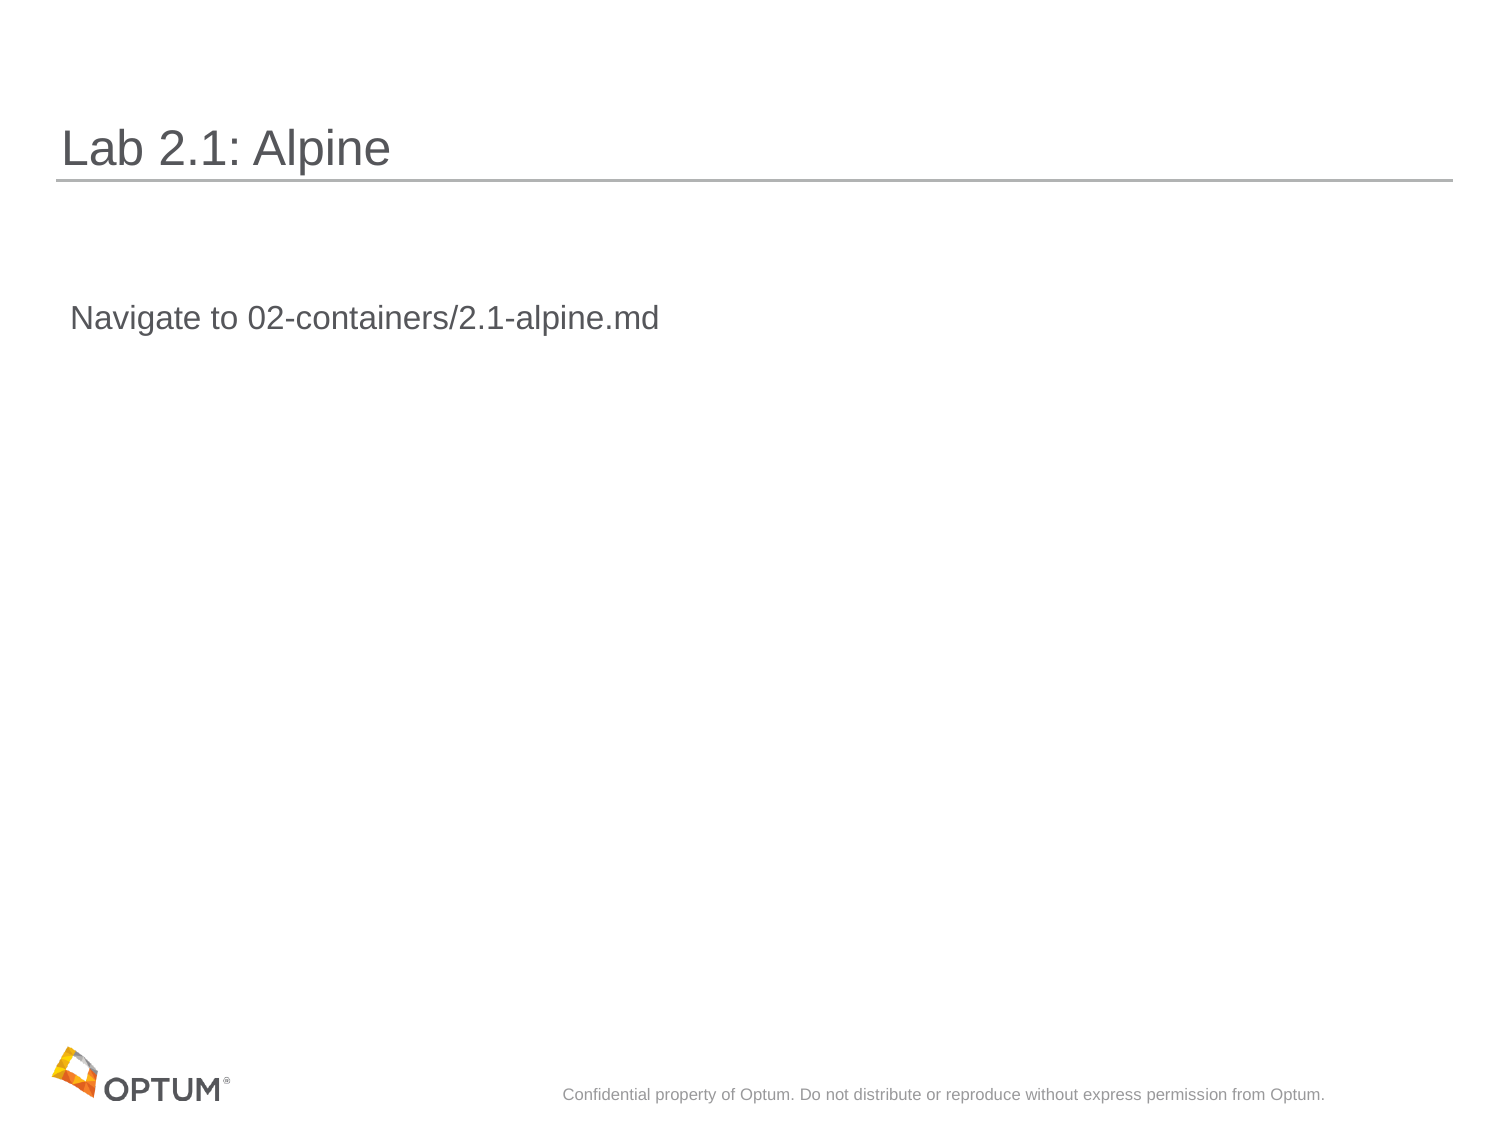

# Lab 2.1: Alpine
 Navigate to 02-containers/2.1-alpine.md
Confidential property of Optum. Do not distribute or reproduce without express permission from Optum.